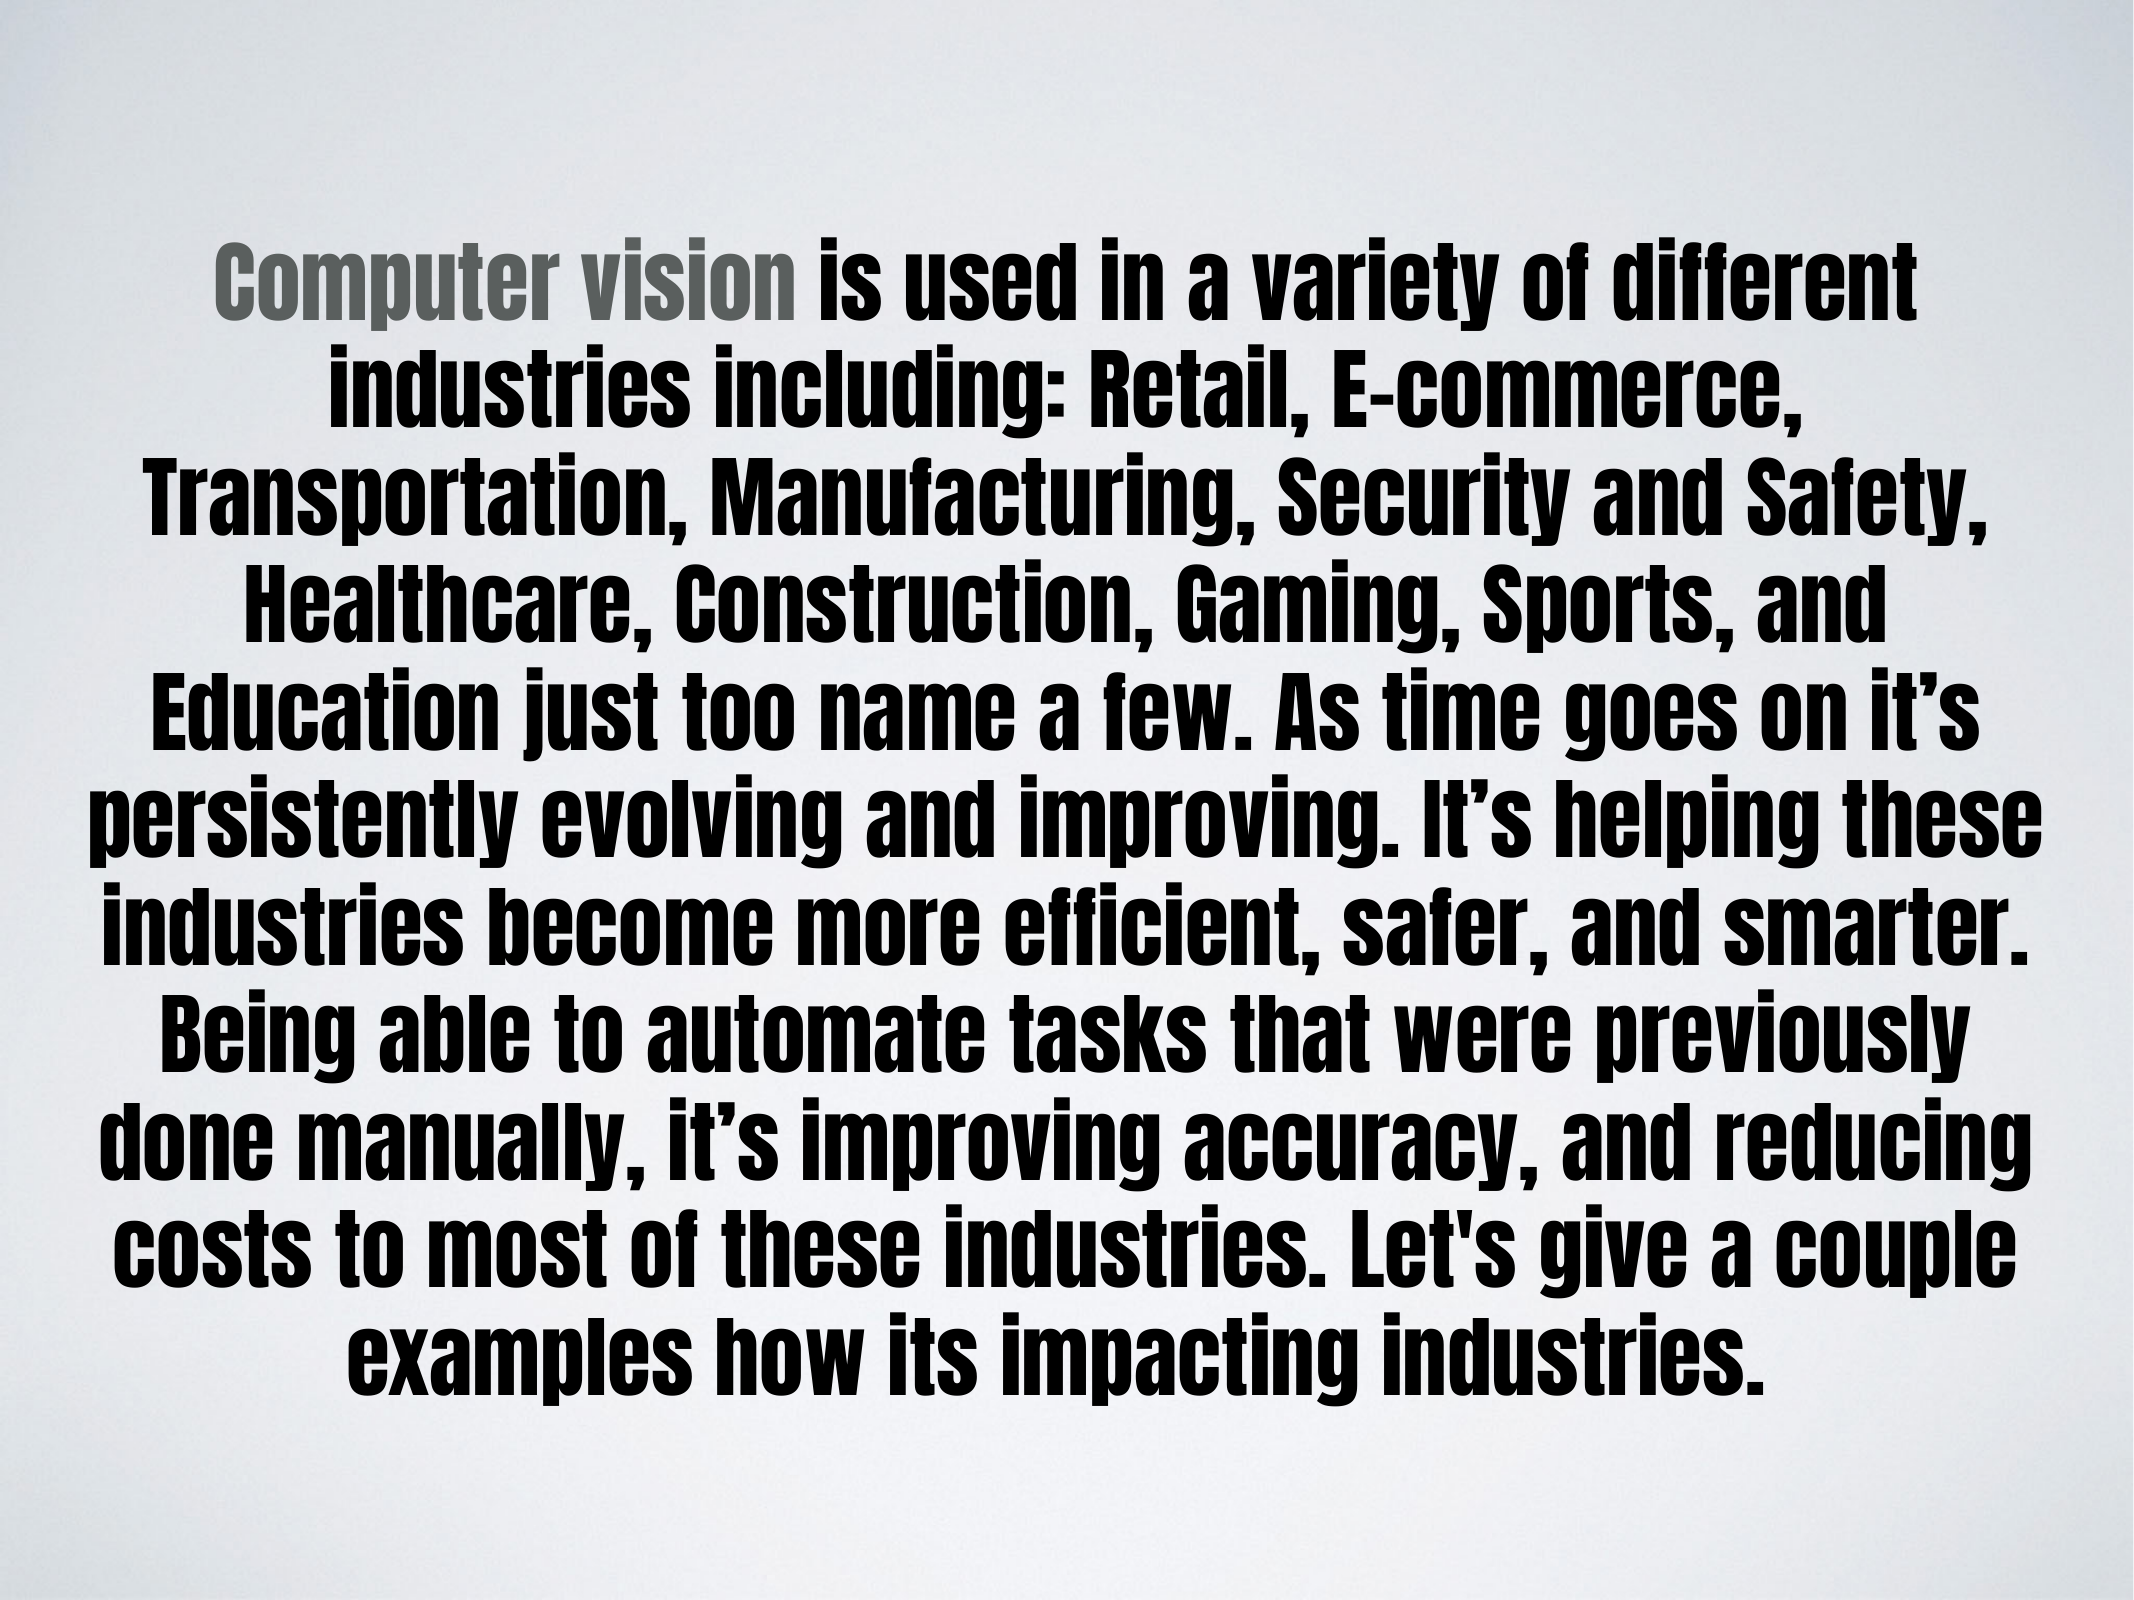

Computer vision is used in a variety of different industries including: Retail, E-commerce, Transportation, Manufacturing, Security and Safety, Healthcare, Construction, Gaming, Sports, and Education just too name a few. As time goes on it’s persistently evolving and improving. It’s helping these industries become more efficient, safer, and smarter. Being able to automate tasks that were previously done manually, it’s improving accuracy, and reducing costs to most of these industries. Let's give a couple examples how its impacting industries.